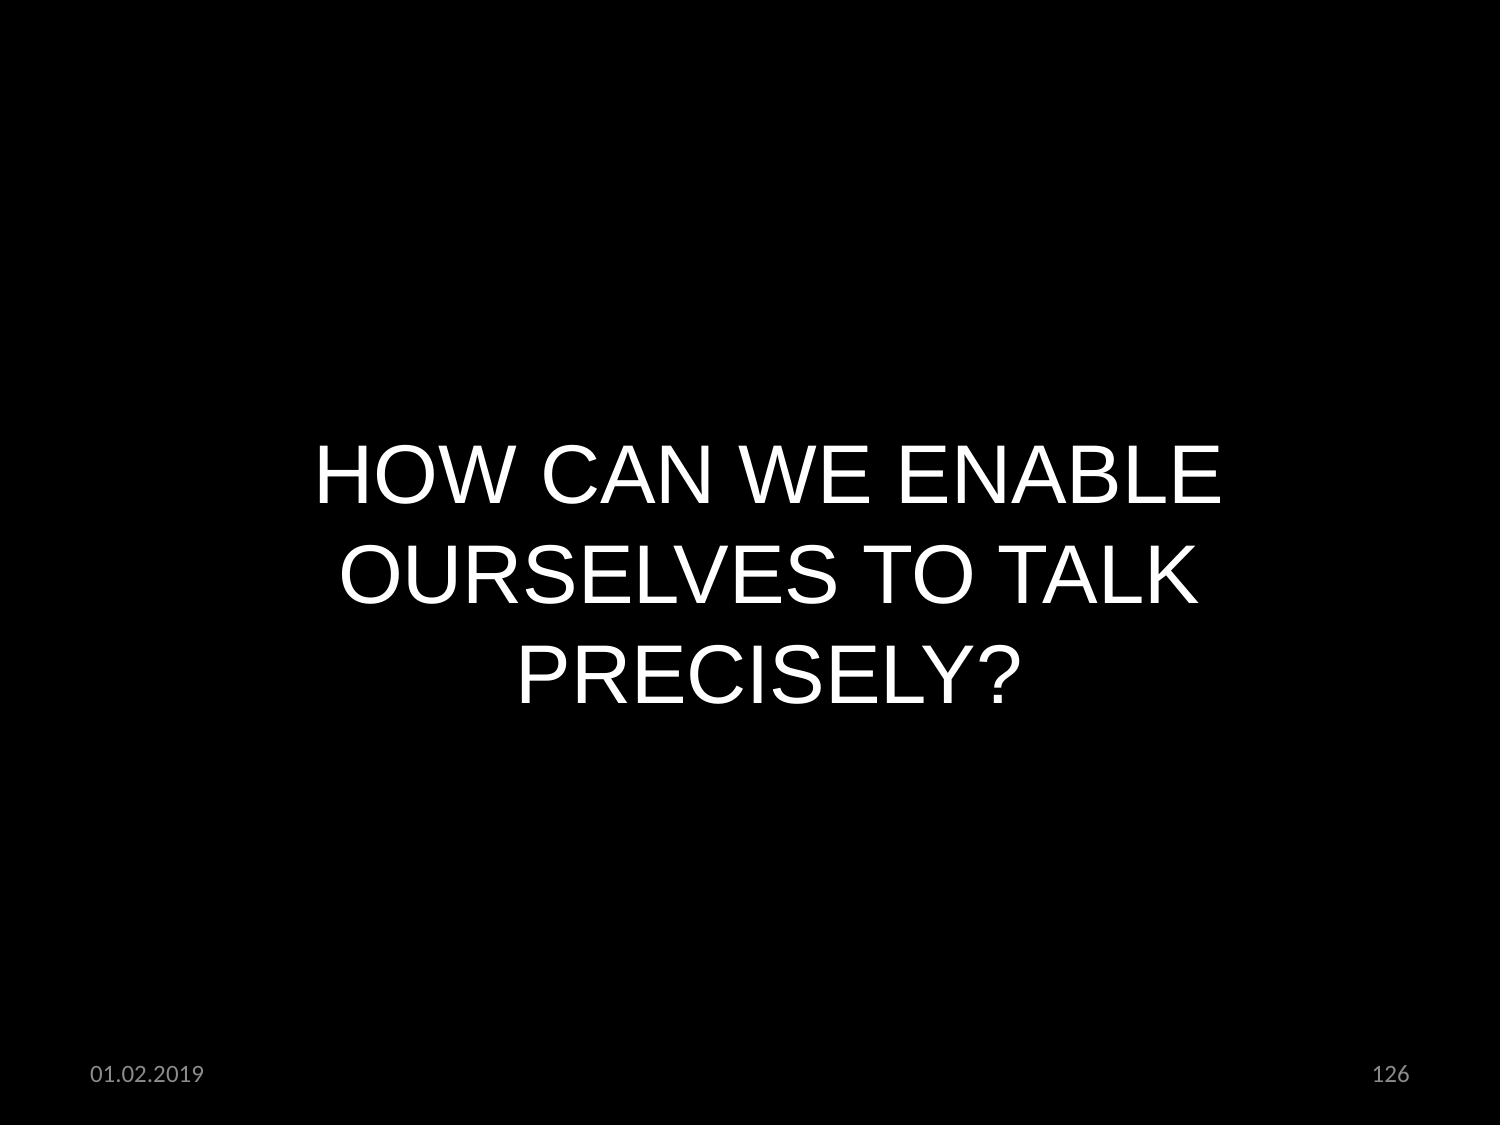

HOW CAN WE ENABLE OURSELVES TO TALK PRECISELY?
01.02.2019
126